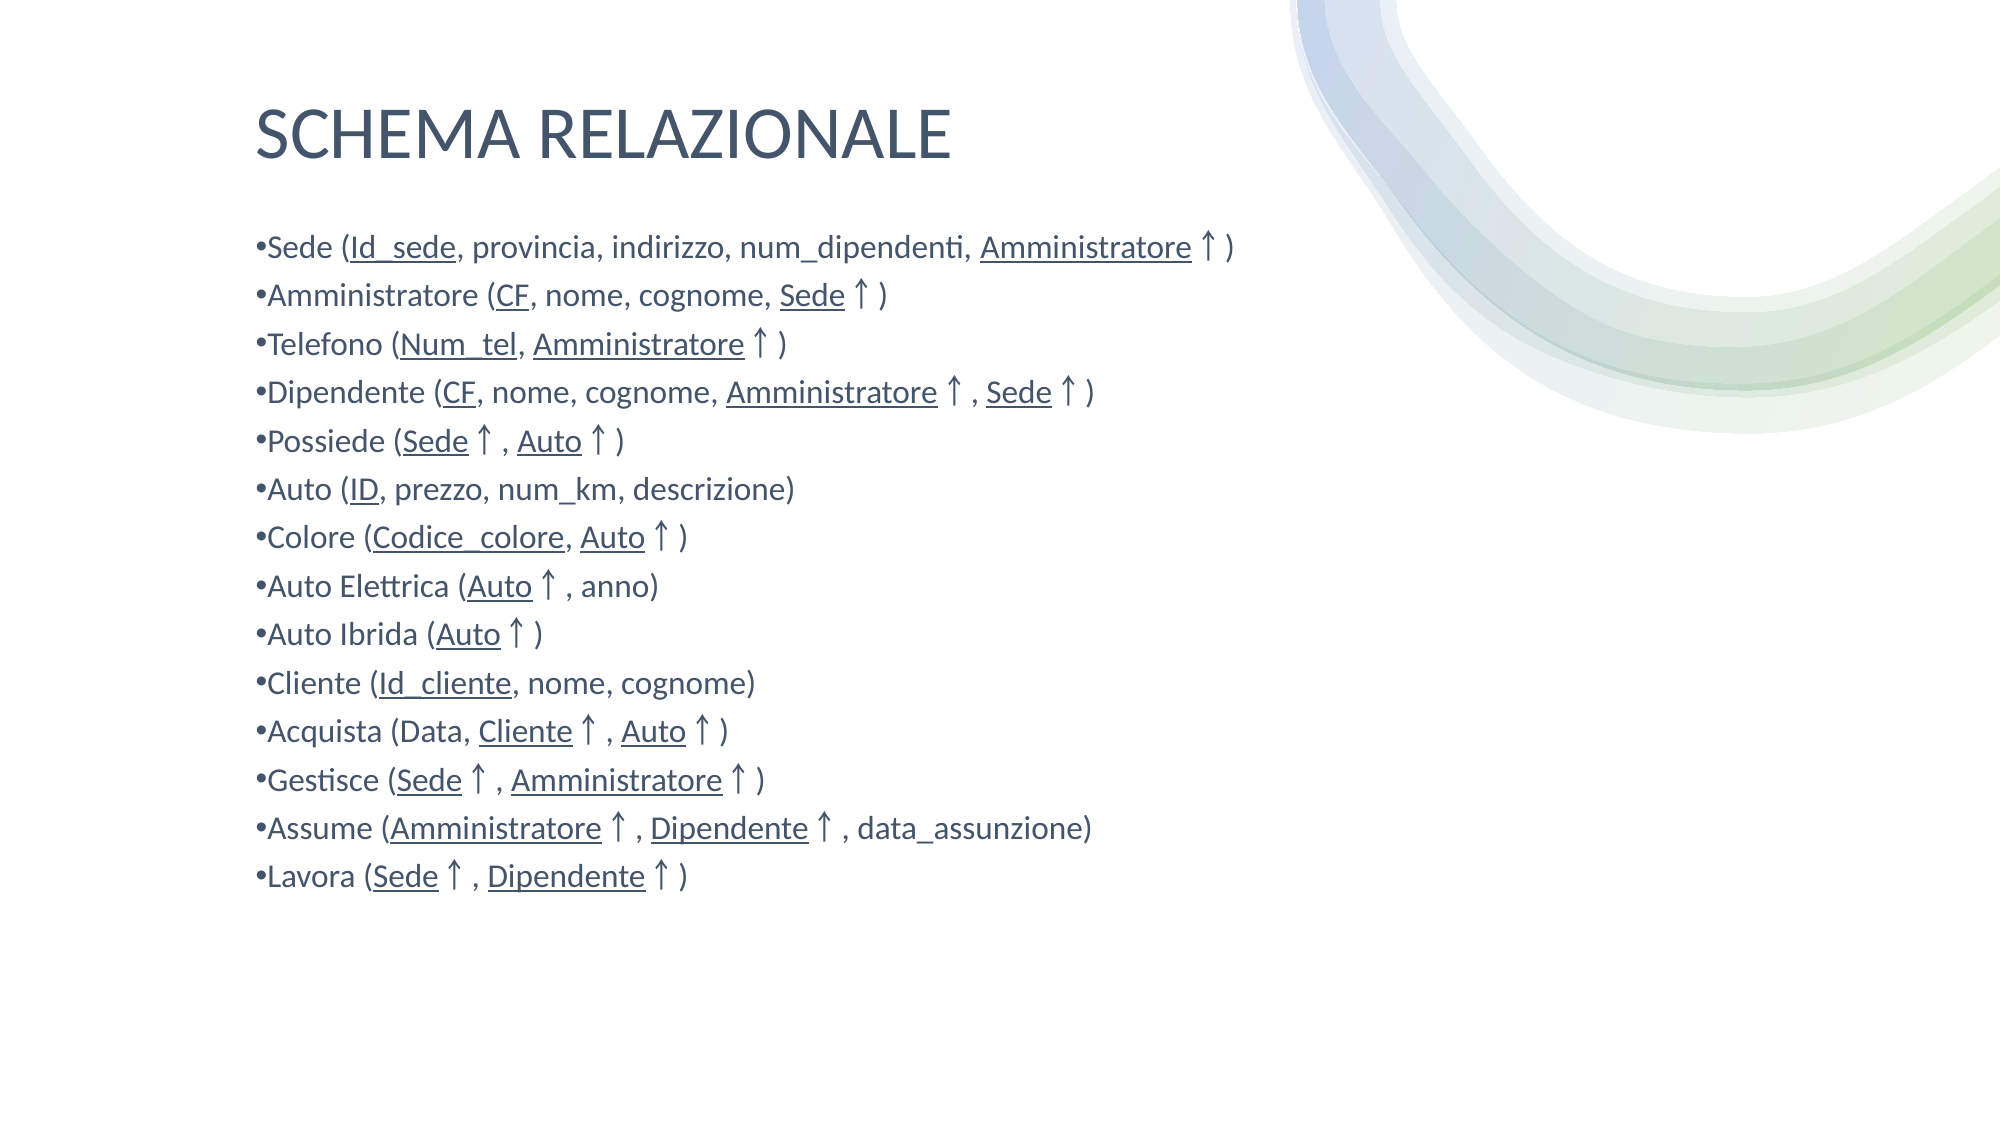

SCHEMA RELAZIONALE
Sede (Id_sede, provincia, indirizzo, num_dipendenti, Amministratore￪)
Amministratore (CF, nome, cognome, Sede￪)
Telefono (Num_tel, Amministratore￪)
Dipendente (CF, nome, cognome, Amministratore￪, Sede￪)
Possiede (Sede￪, Auto￪)
Auto (ID, prezzo, num_km, descrizione)
Colore (Codice_colore, Auto￪)
Auto Elettrica (Auto￪, anno)
Auto Ibrida (Auto￪)
Cliente (Id_cliente, nome, cognome)
Acquista (Data, Cliente￪, Auto￪)
Gestisce (Sede￪, Amministratore￪)
Assume (Amministratore￪, Dipendente￪, data_assunzione)
Lavora (Sede￪, Dipendente￪)